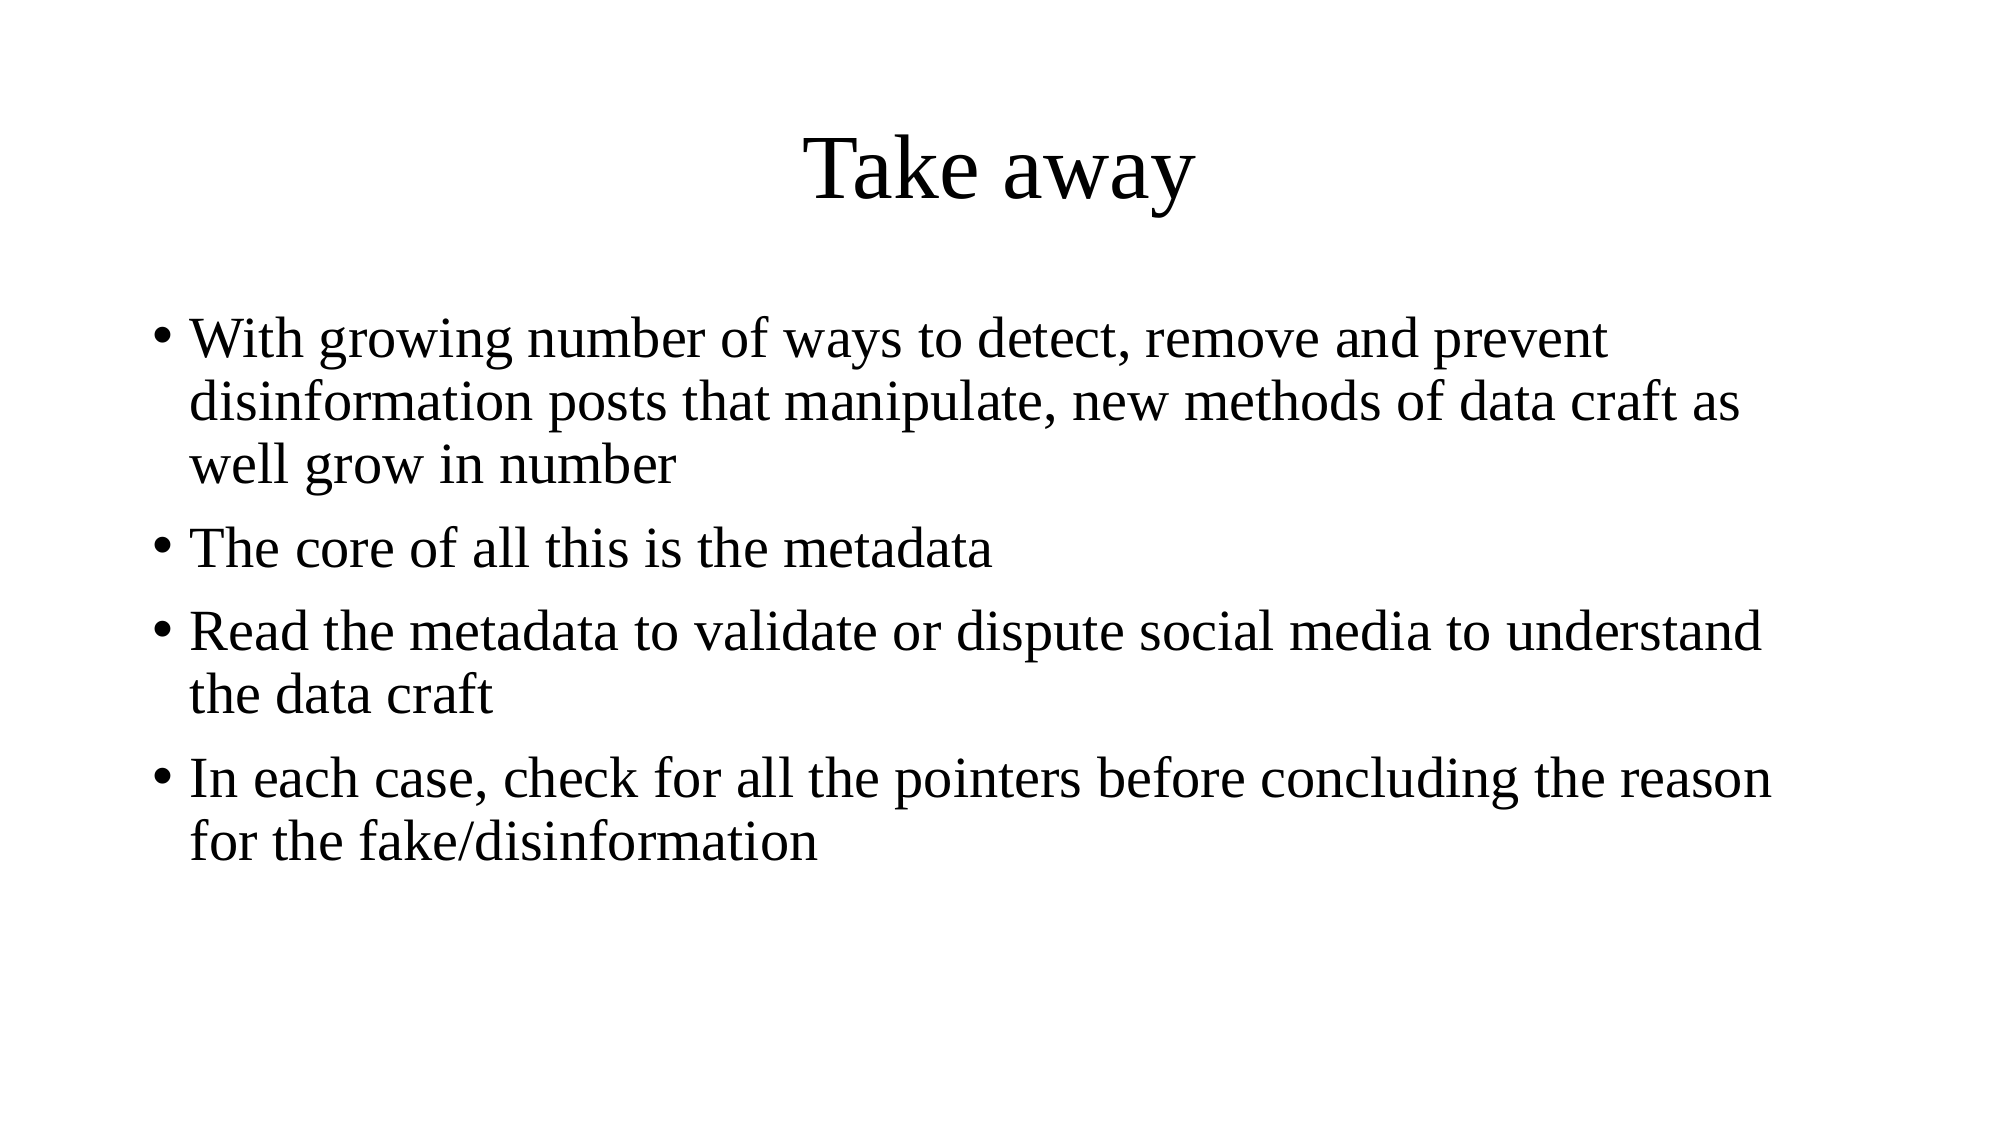

# Take away
With growing number of ways to detect, remove and prevent disinformation posts that manipulate, new methods of data craft as well grow in number
The core of all this is the metadata
Read the metadata to validate or dispute social media to understand the data craft
In each case, check for all the pointers before concluding the reason for the fake/disinformation